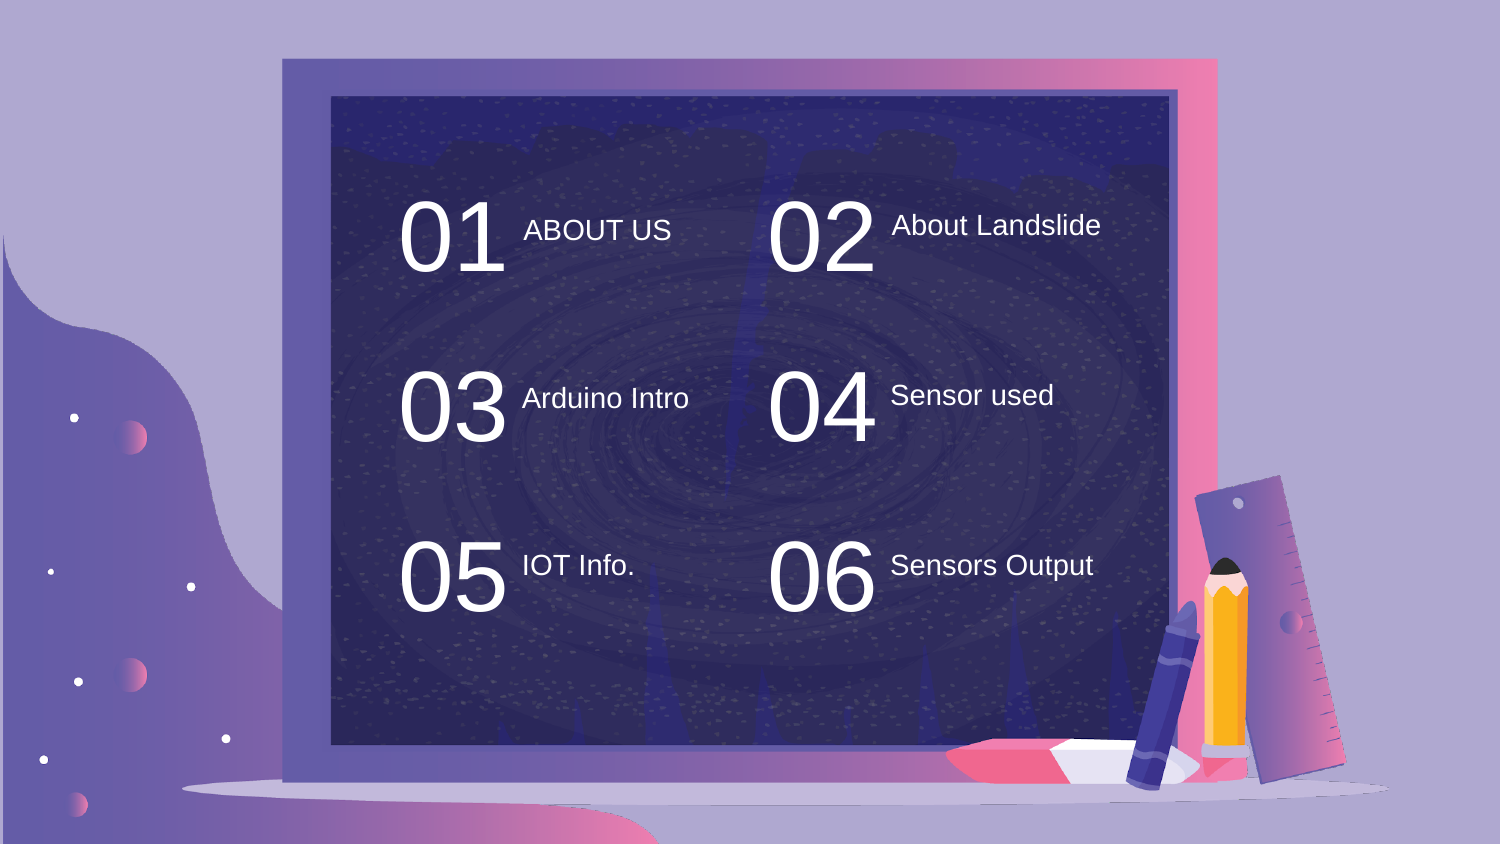

01
02
About Landslide
# ABOUT US
03
04
Sensor used
Arduino Intro
05
06
IOT Info.
Sensors Output